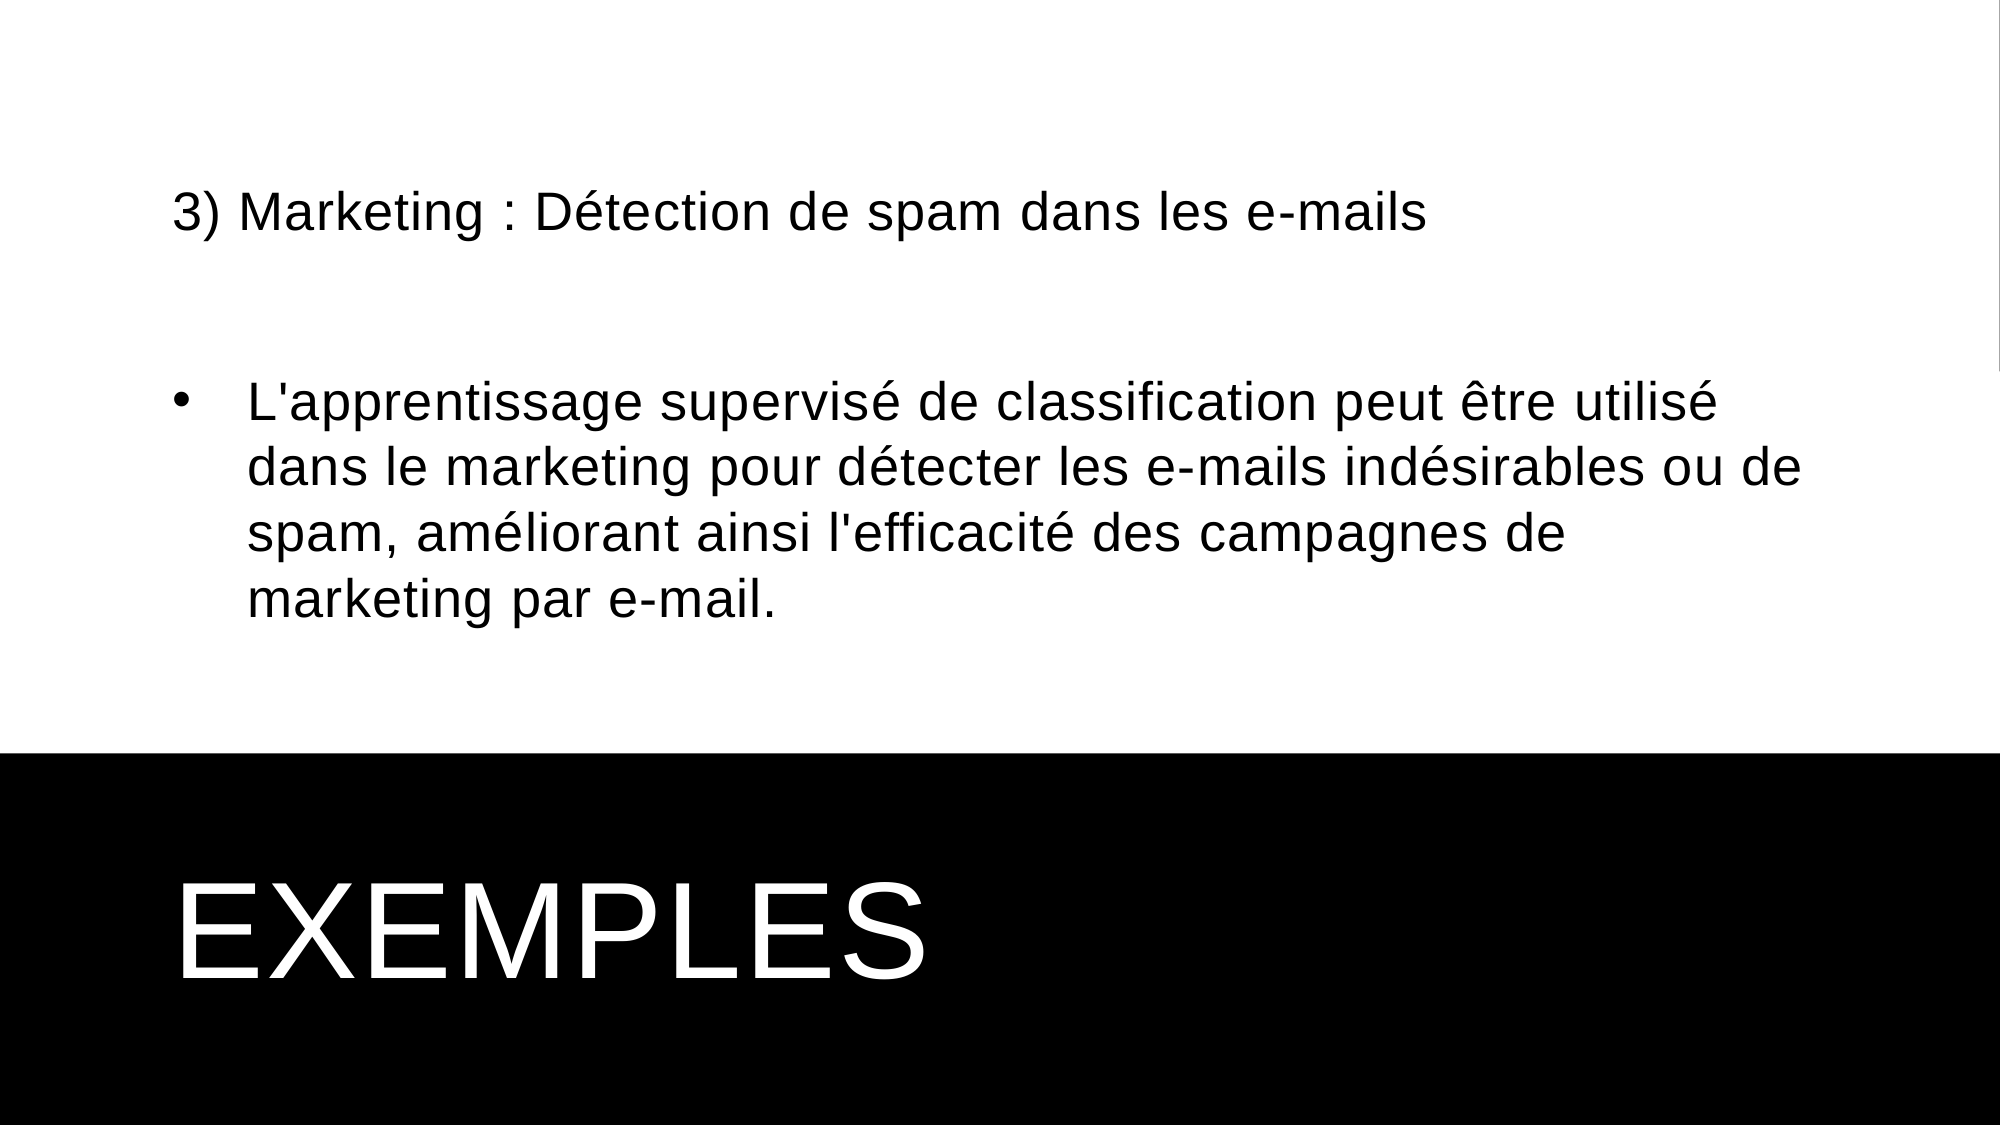

3) Marketing : Détection de spam dans les e-mails

L'apprentissage supervisé de classification peut être utilisé dans le marketing pour détecter les e-mails indésirables ou de spam, améliorant ainsi l'efficacité des campagnes de marketing par e-mail.

# exemples